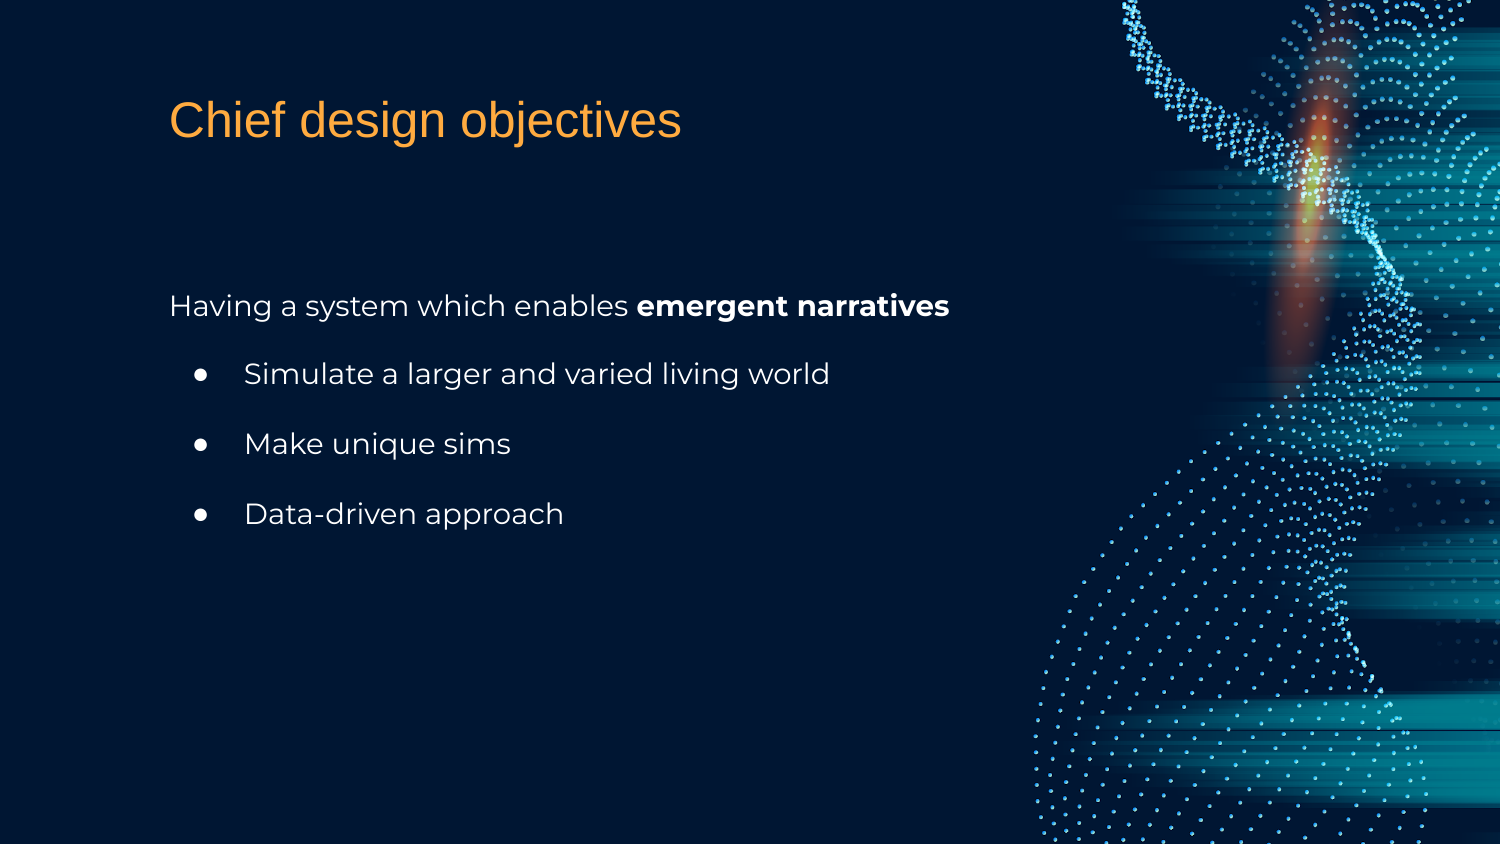

# Chief design objectives
Having a system which enables emergent narratives
Simulate a larger and varied living world
Make unique sims
Data-driven approach